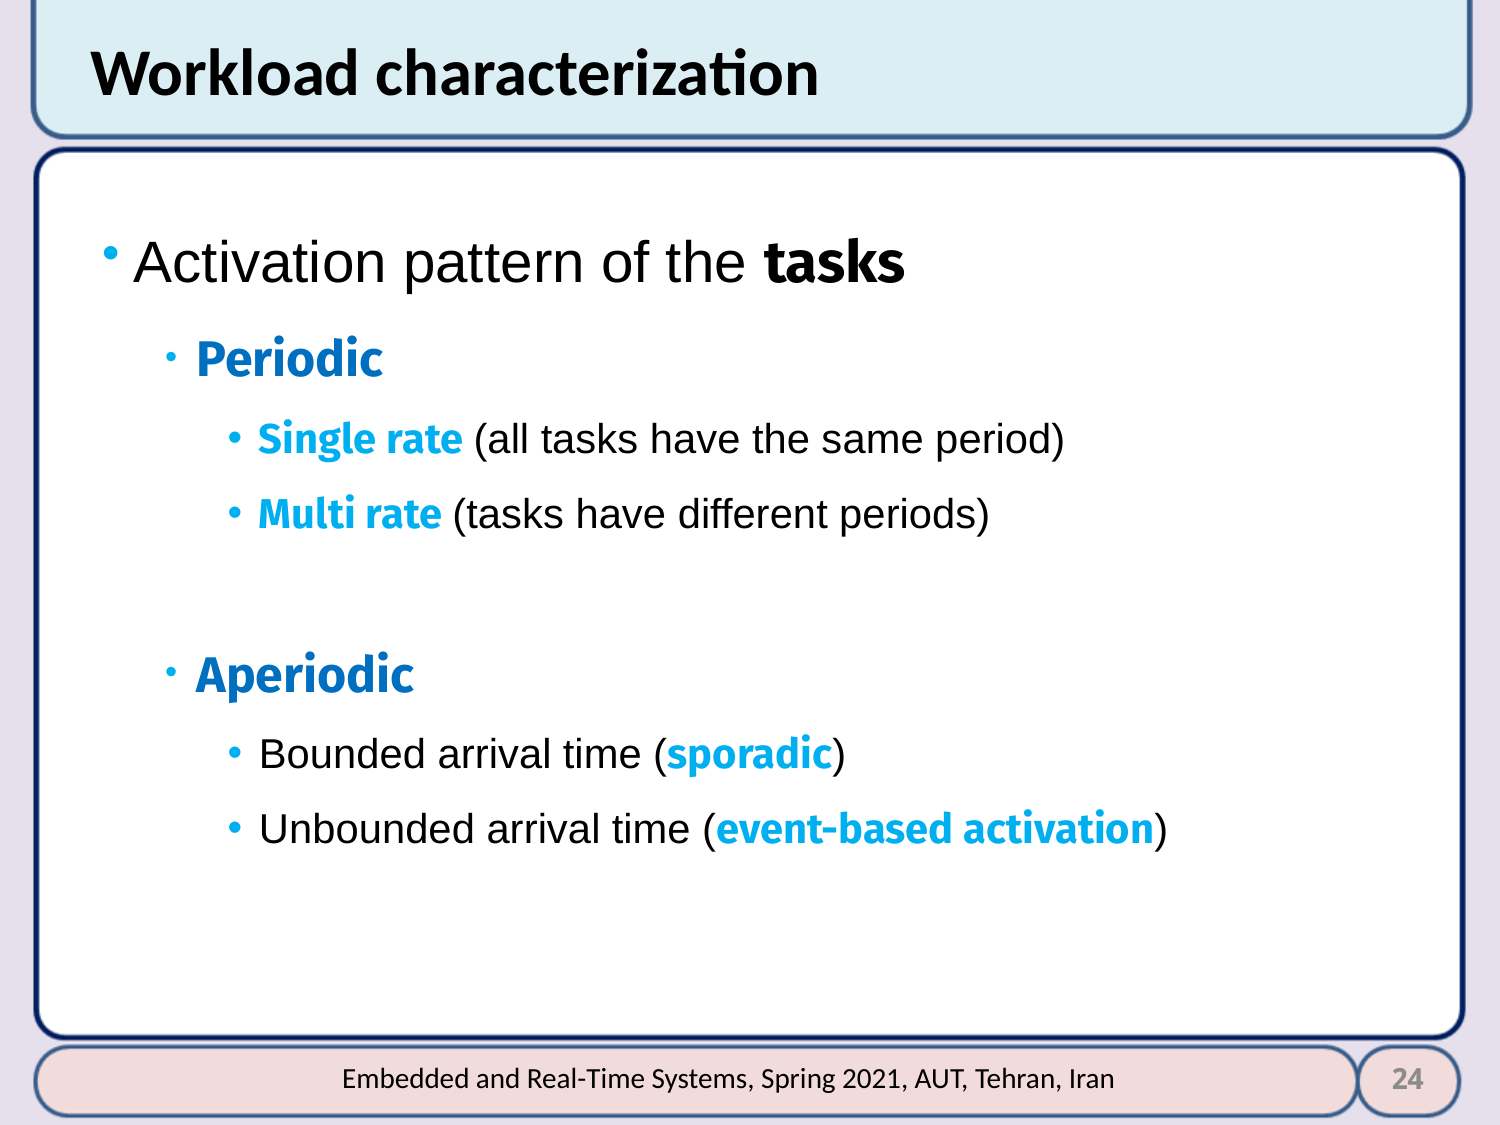

# Workload characterization
Activation pattern of the tasks
Periodic
Single rate (all tasks have the same period)
Multi rate (tasks have different periods)

Aperiodic
Bounded arrival time (sporadic)
Unbounded arrival time (event-based activation)
24
Embedded and Real-Time Systems, Spring 2021, AUT, Tehran, Iran